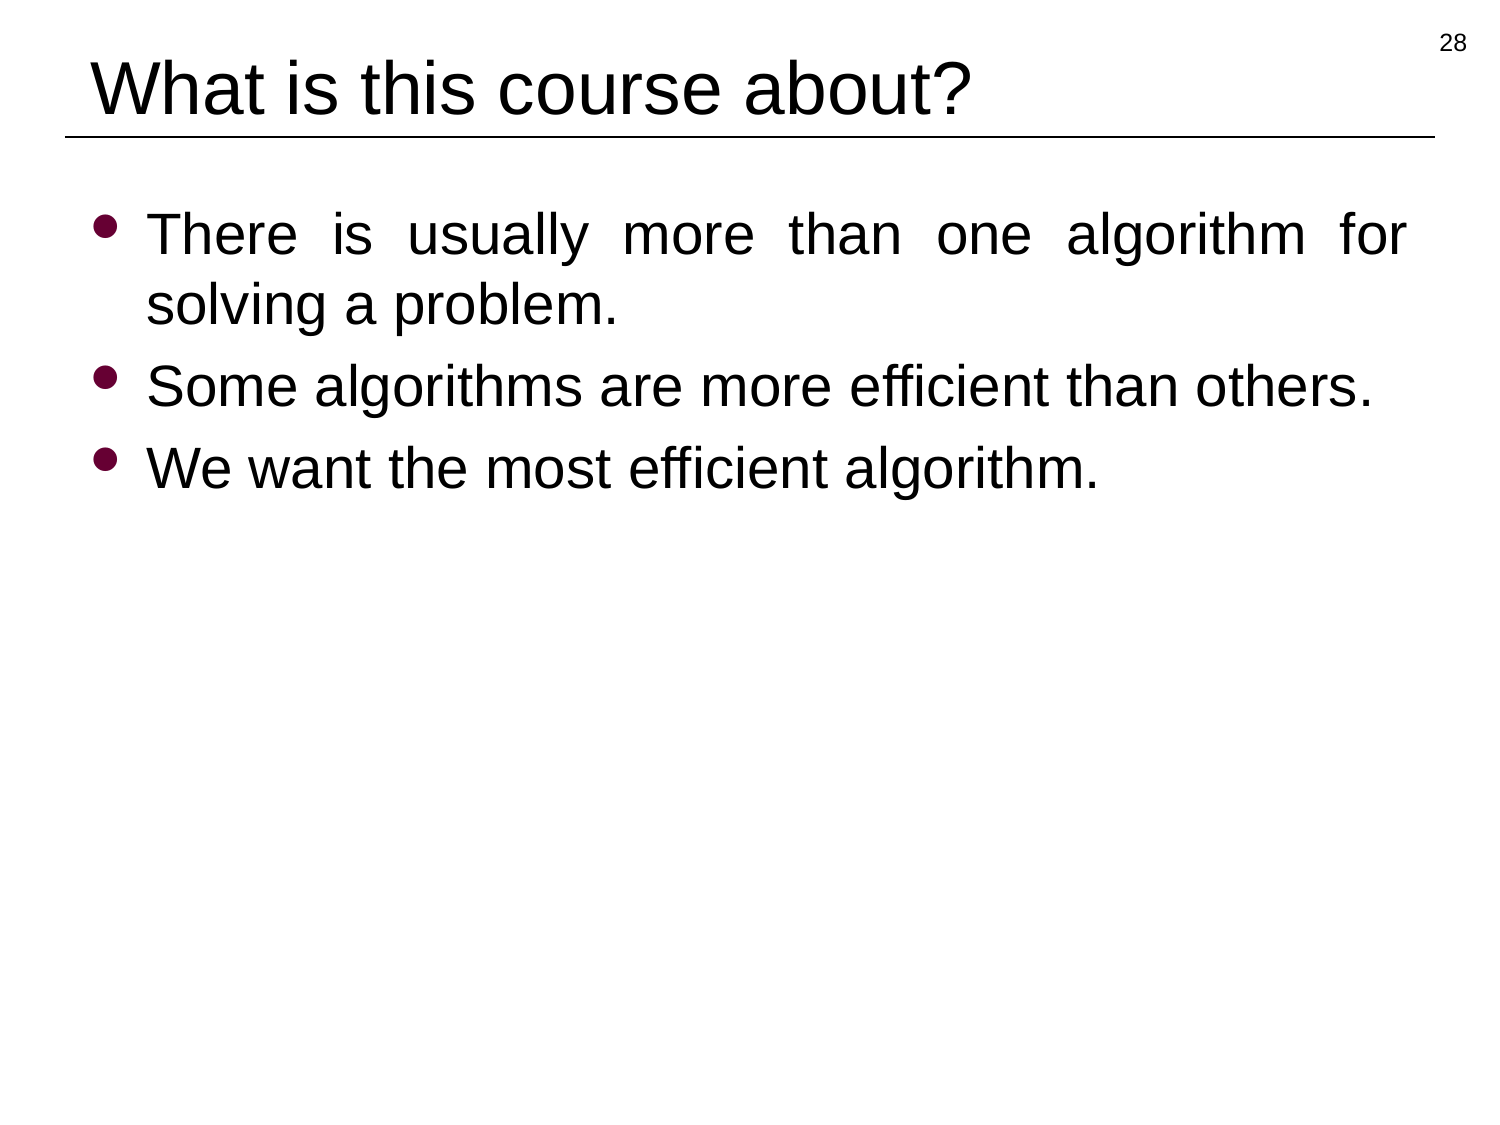

28
# What is this course about?

There is usually more than one algorithm for solving a problem.
Some algorithms are more efficient than others.
We want the most efficient algorithm.